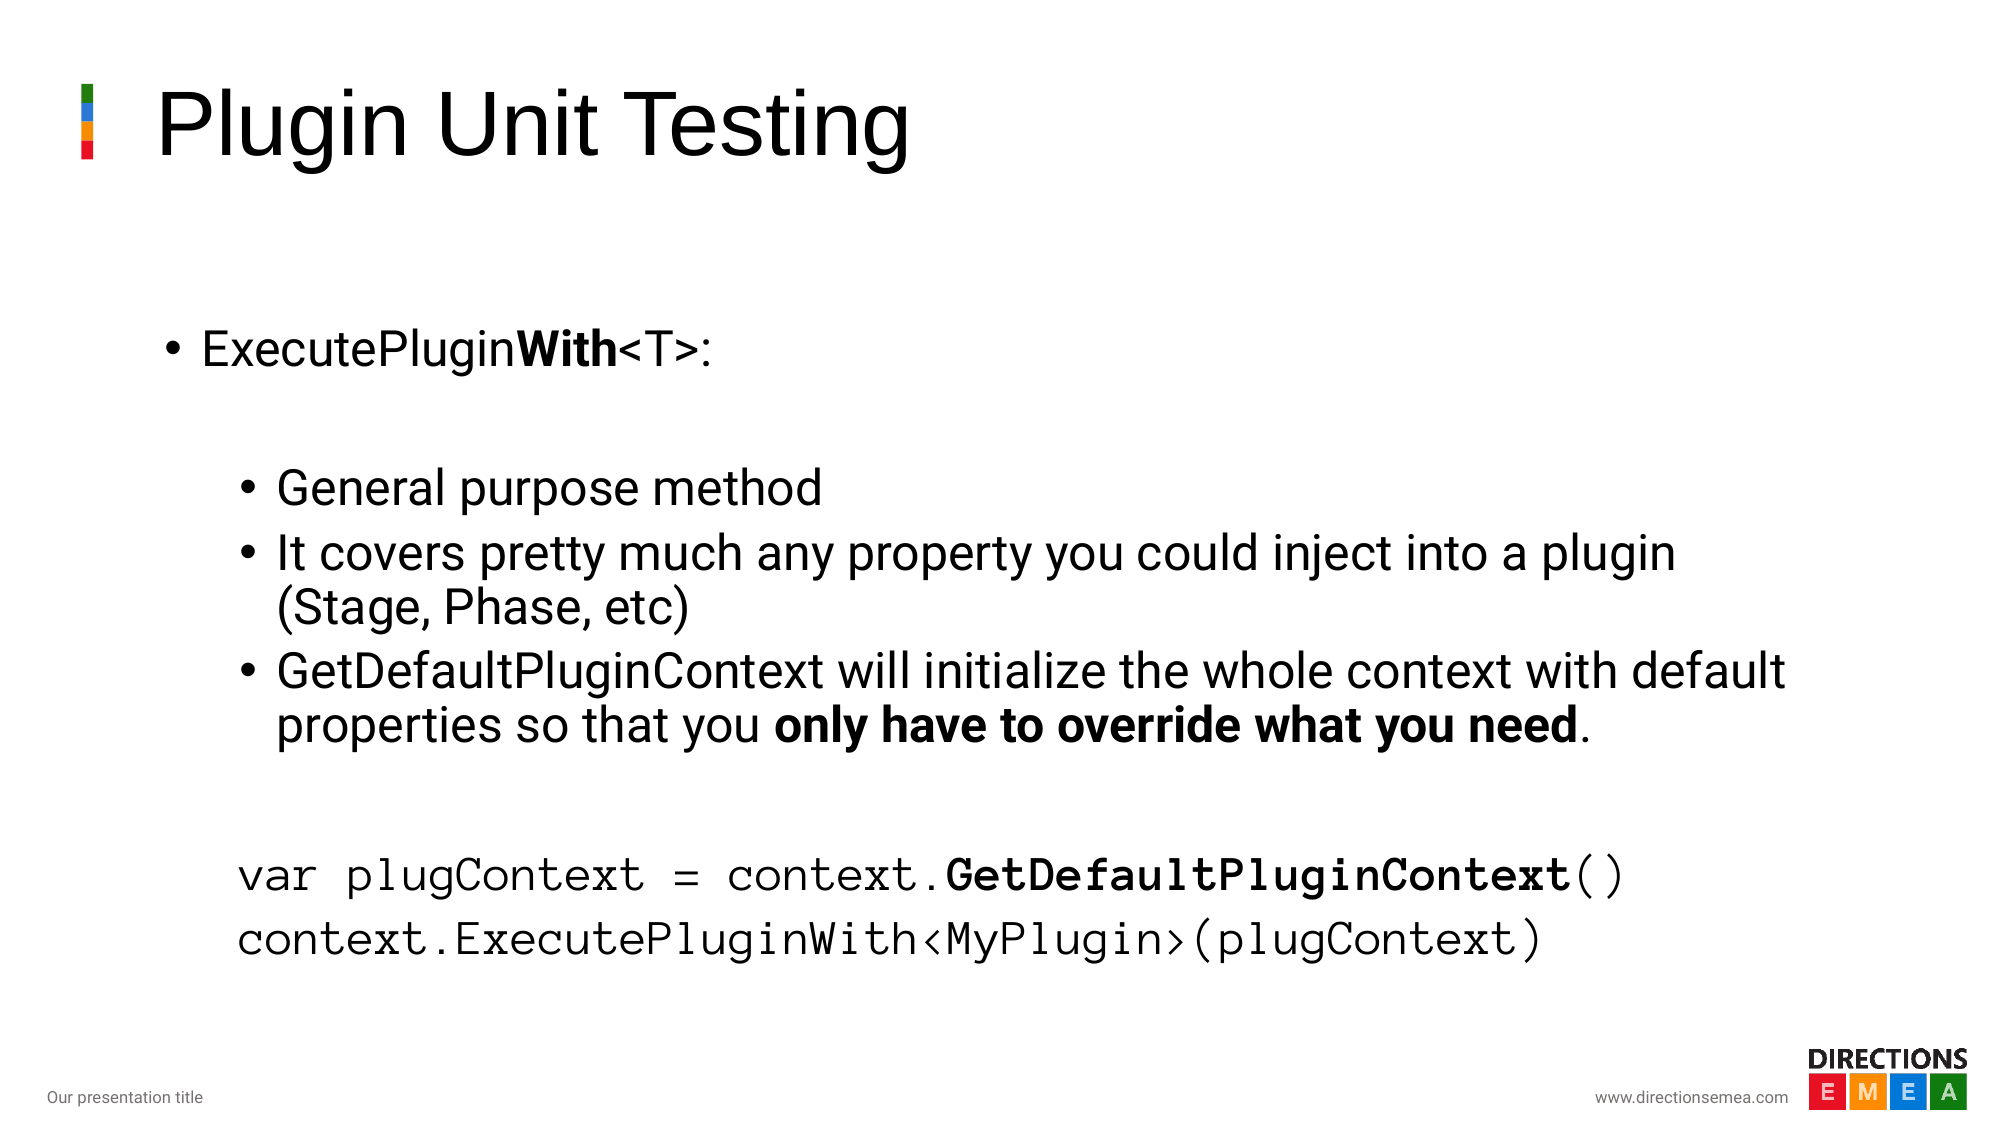

# Plugin Unit Testing
ExecutePluginWith<T>:

General purpose method
It covers pretty much any property you could inject into a plugin (Stage, Phase, etc)
GetDefaultPluginContext will initialize the whole context with default properties so that you only have to override what you need.

var plugContext = context.GetDefaultPluginContext()
context.ExecutePluginWith<MyPlugin>(plugContext)